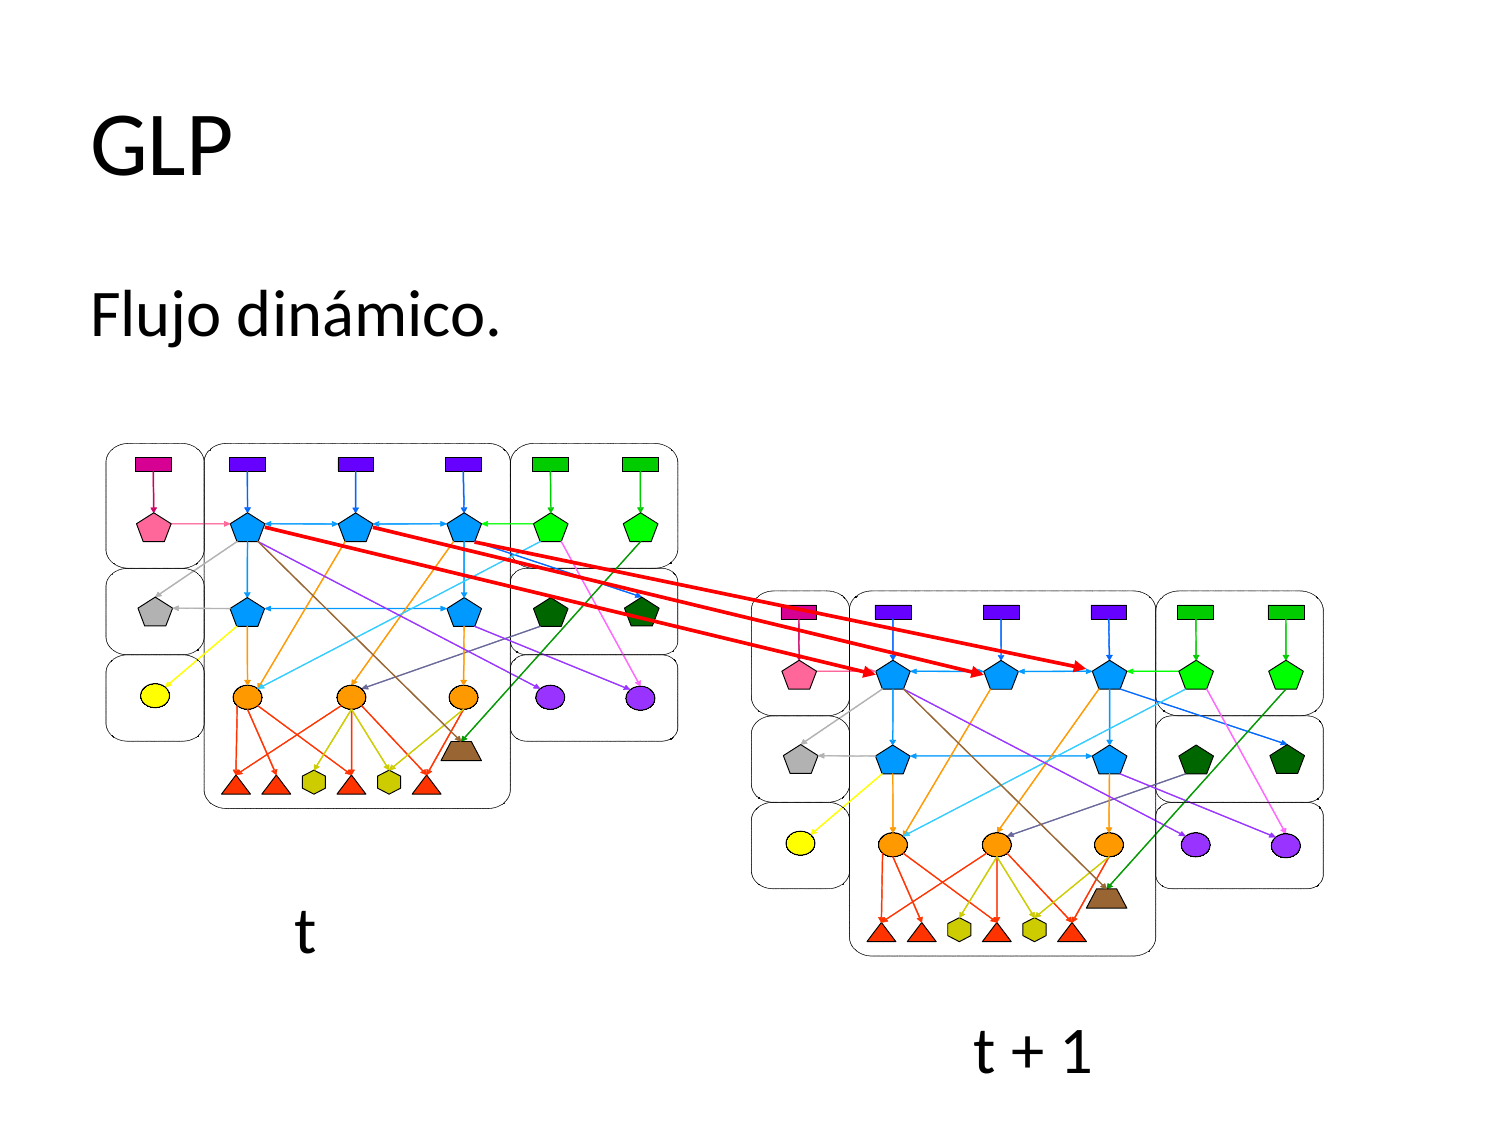

# GLP
Flujo dinámico.

1
2

GC
1

1
2

GC
1

t
t + 1